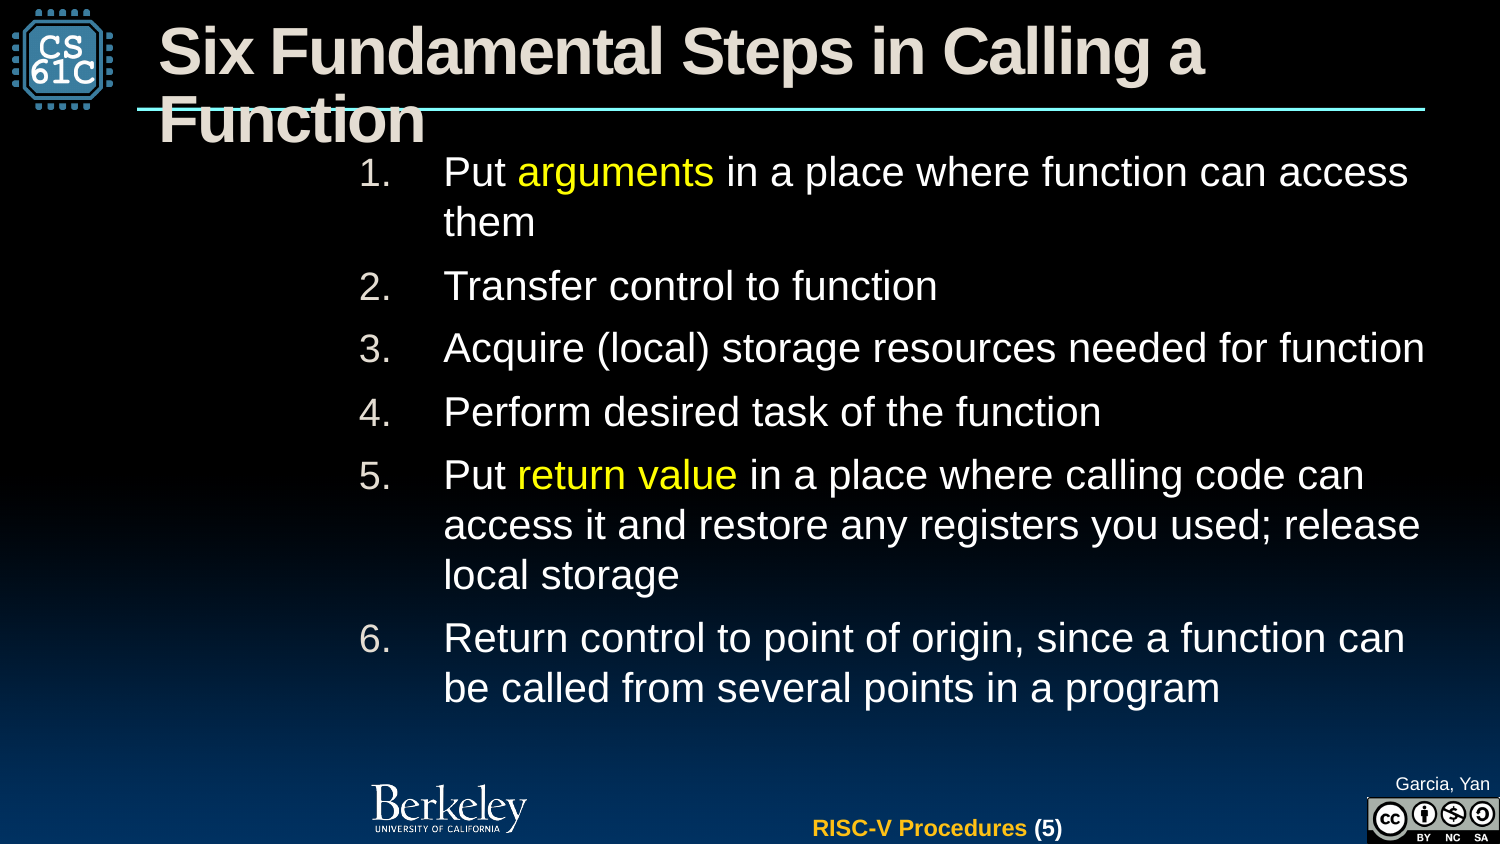

# Six Fundamental Steps in Calling a Function
Put arguments in a place where function can access them
Transfer control to function
Acquire (local) storage resources needed for function
Perform desired task of the function
Put return value in a place where calling code can access it and restore any registers you used; release local storage
Return control to point of origin, since a function can be called from several points in a program